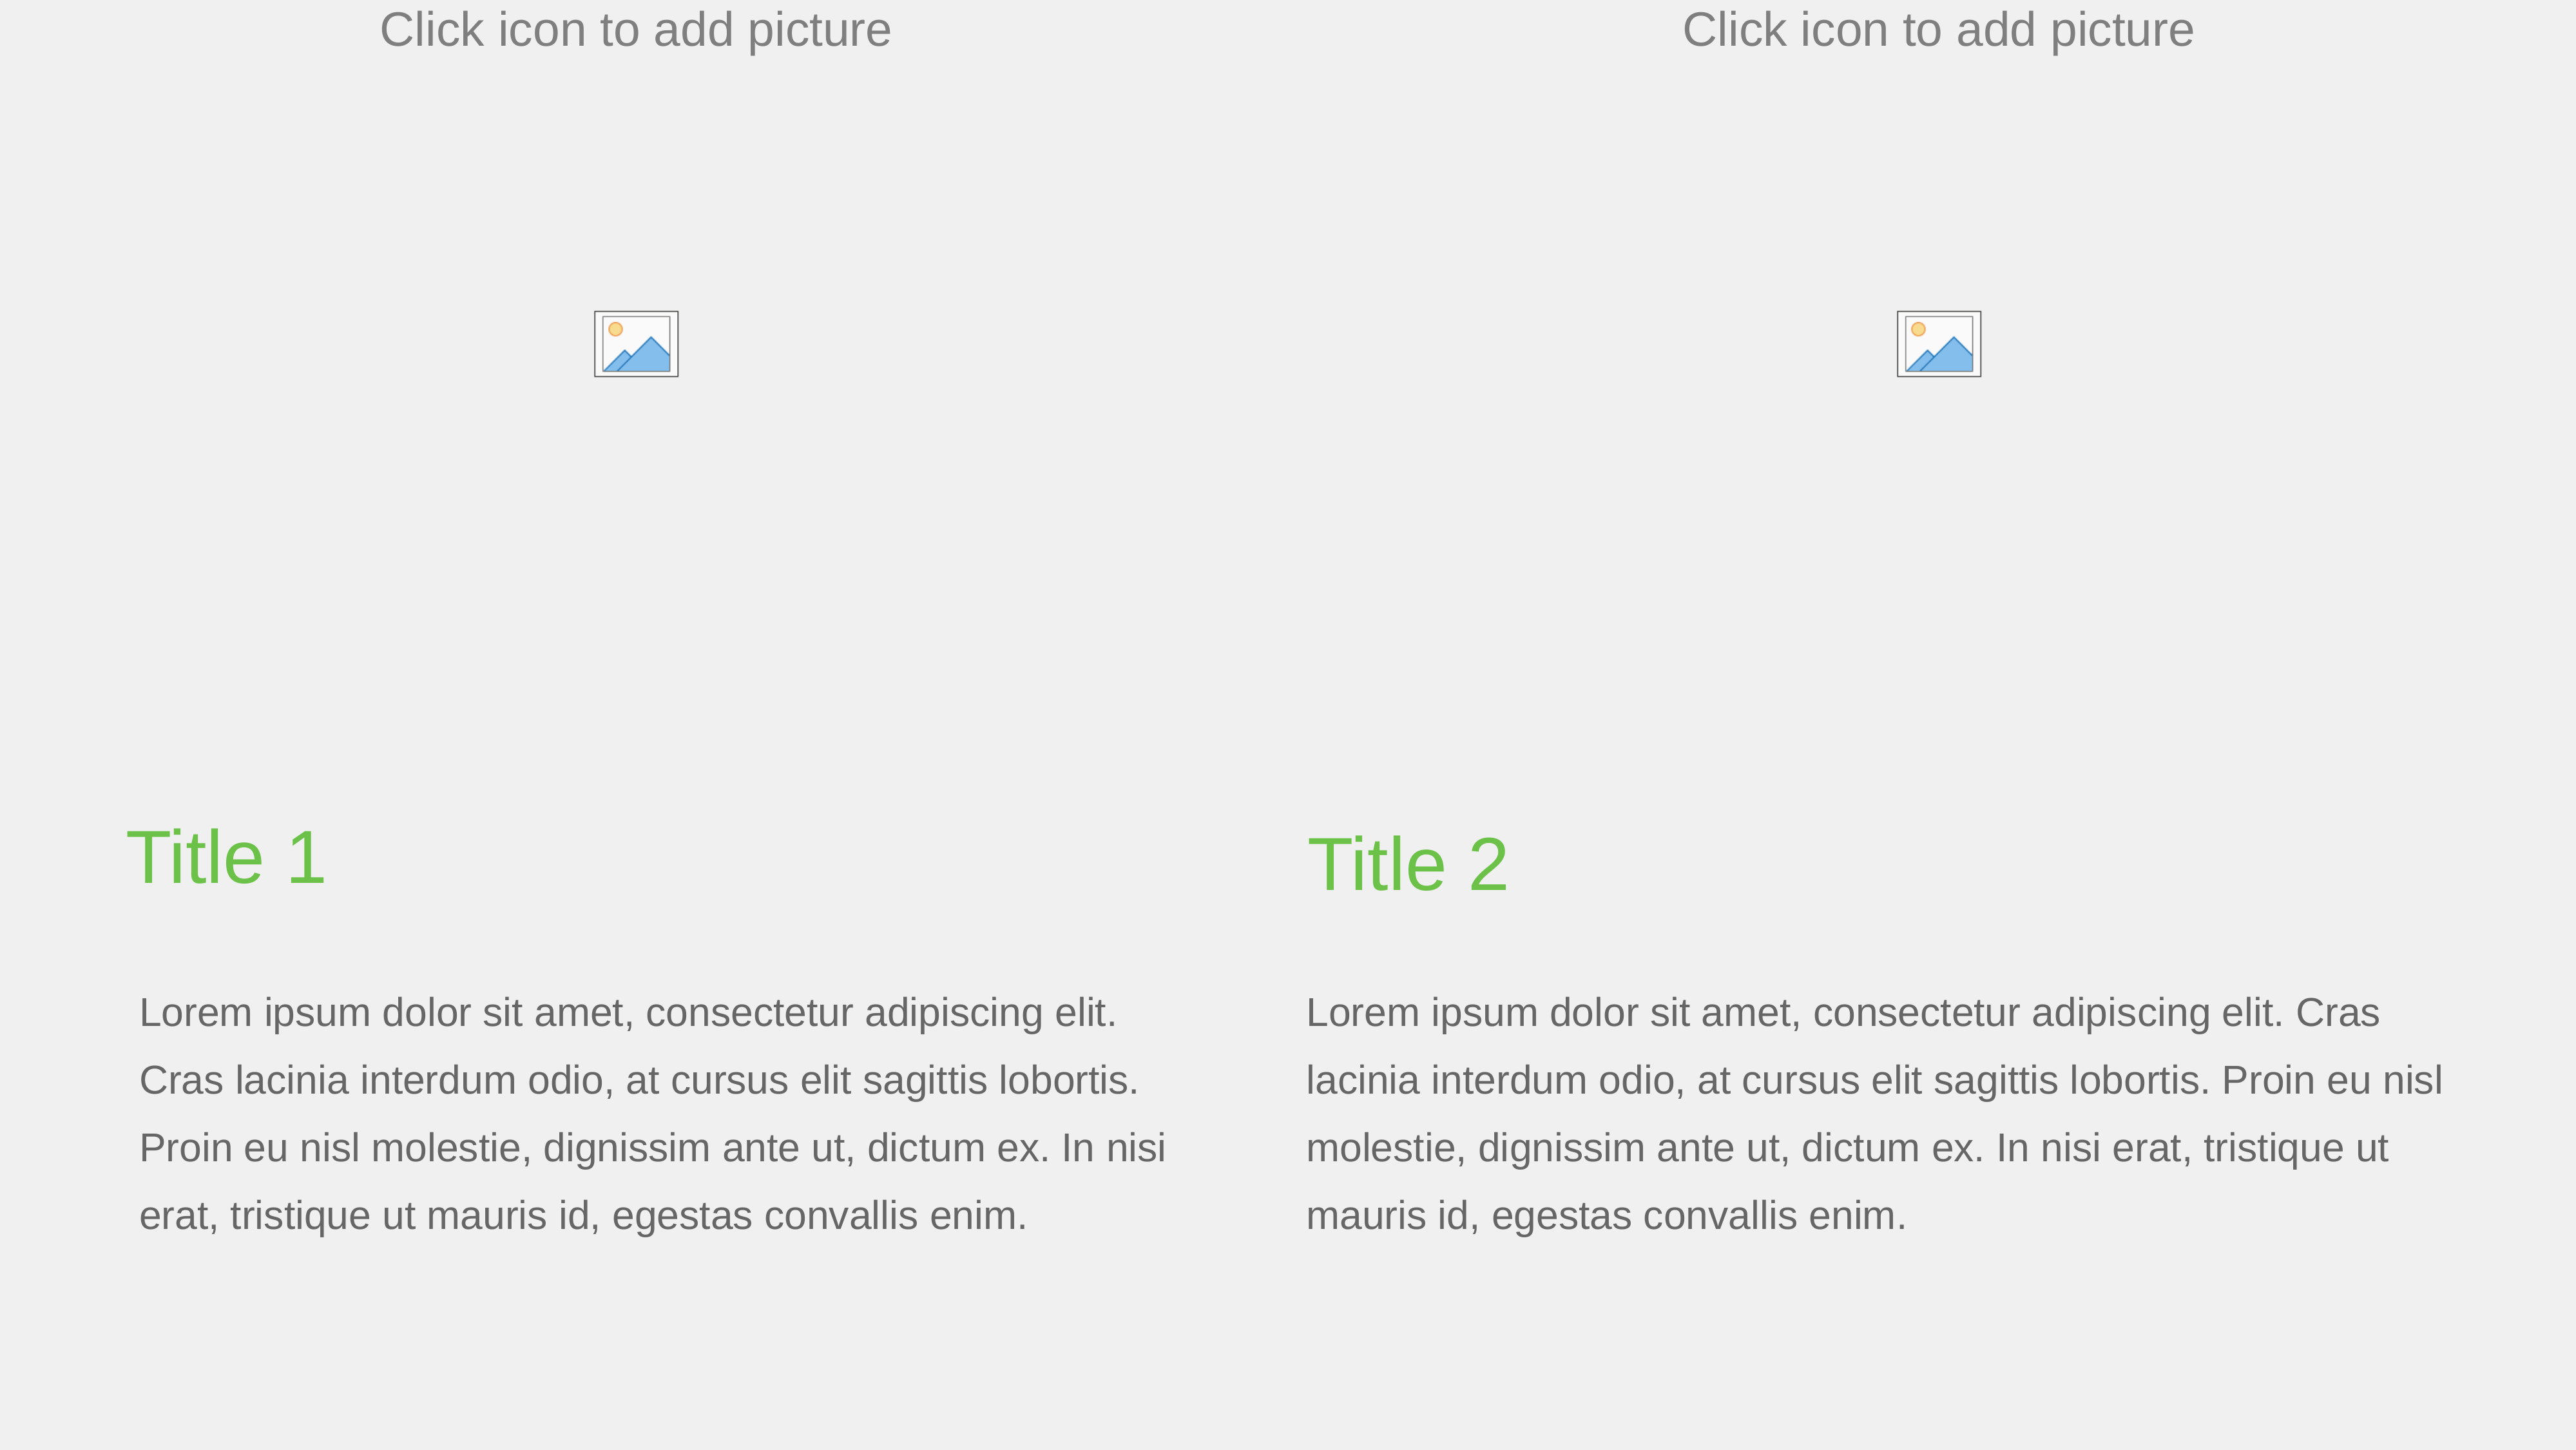

# Title 1
Title 2
Lorem ipsum dolor sit amet, consectetur adipiscing elit. Cras lacinia interdum odio, at cursus elit sagittis lobortis. Proin eu nisl molestie, dignissim ante ut, dictum ex. In nisi erat, tristique ut mauris id, egestas convallis enim.

Lorem ipsum dolor sit amet, consectetur adipiscing elit. Cras lacinia interdum odio, at cursus elit sagittis lobortis. Proin eu nisl molestie, dignissim ante ut, dictum ex. In nisi erat, tristique ut mauris id, egestas convallis enim.